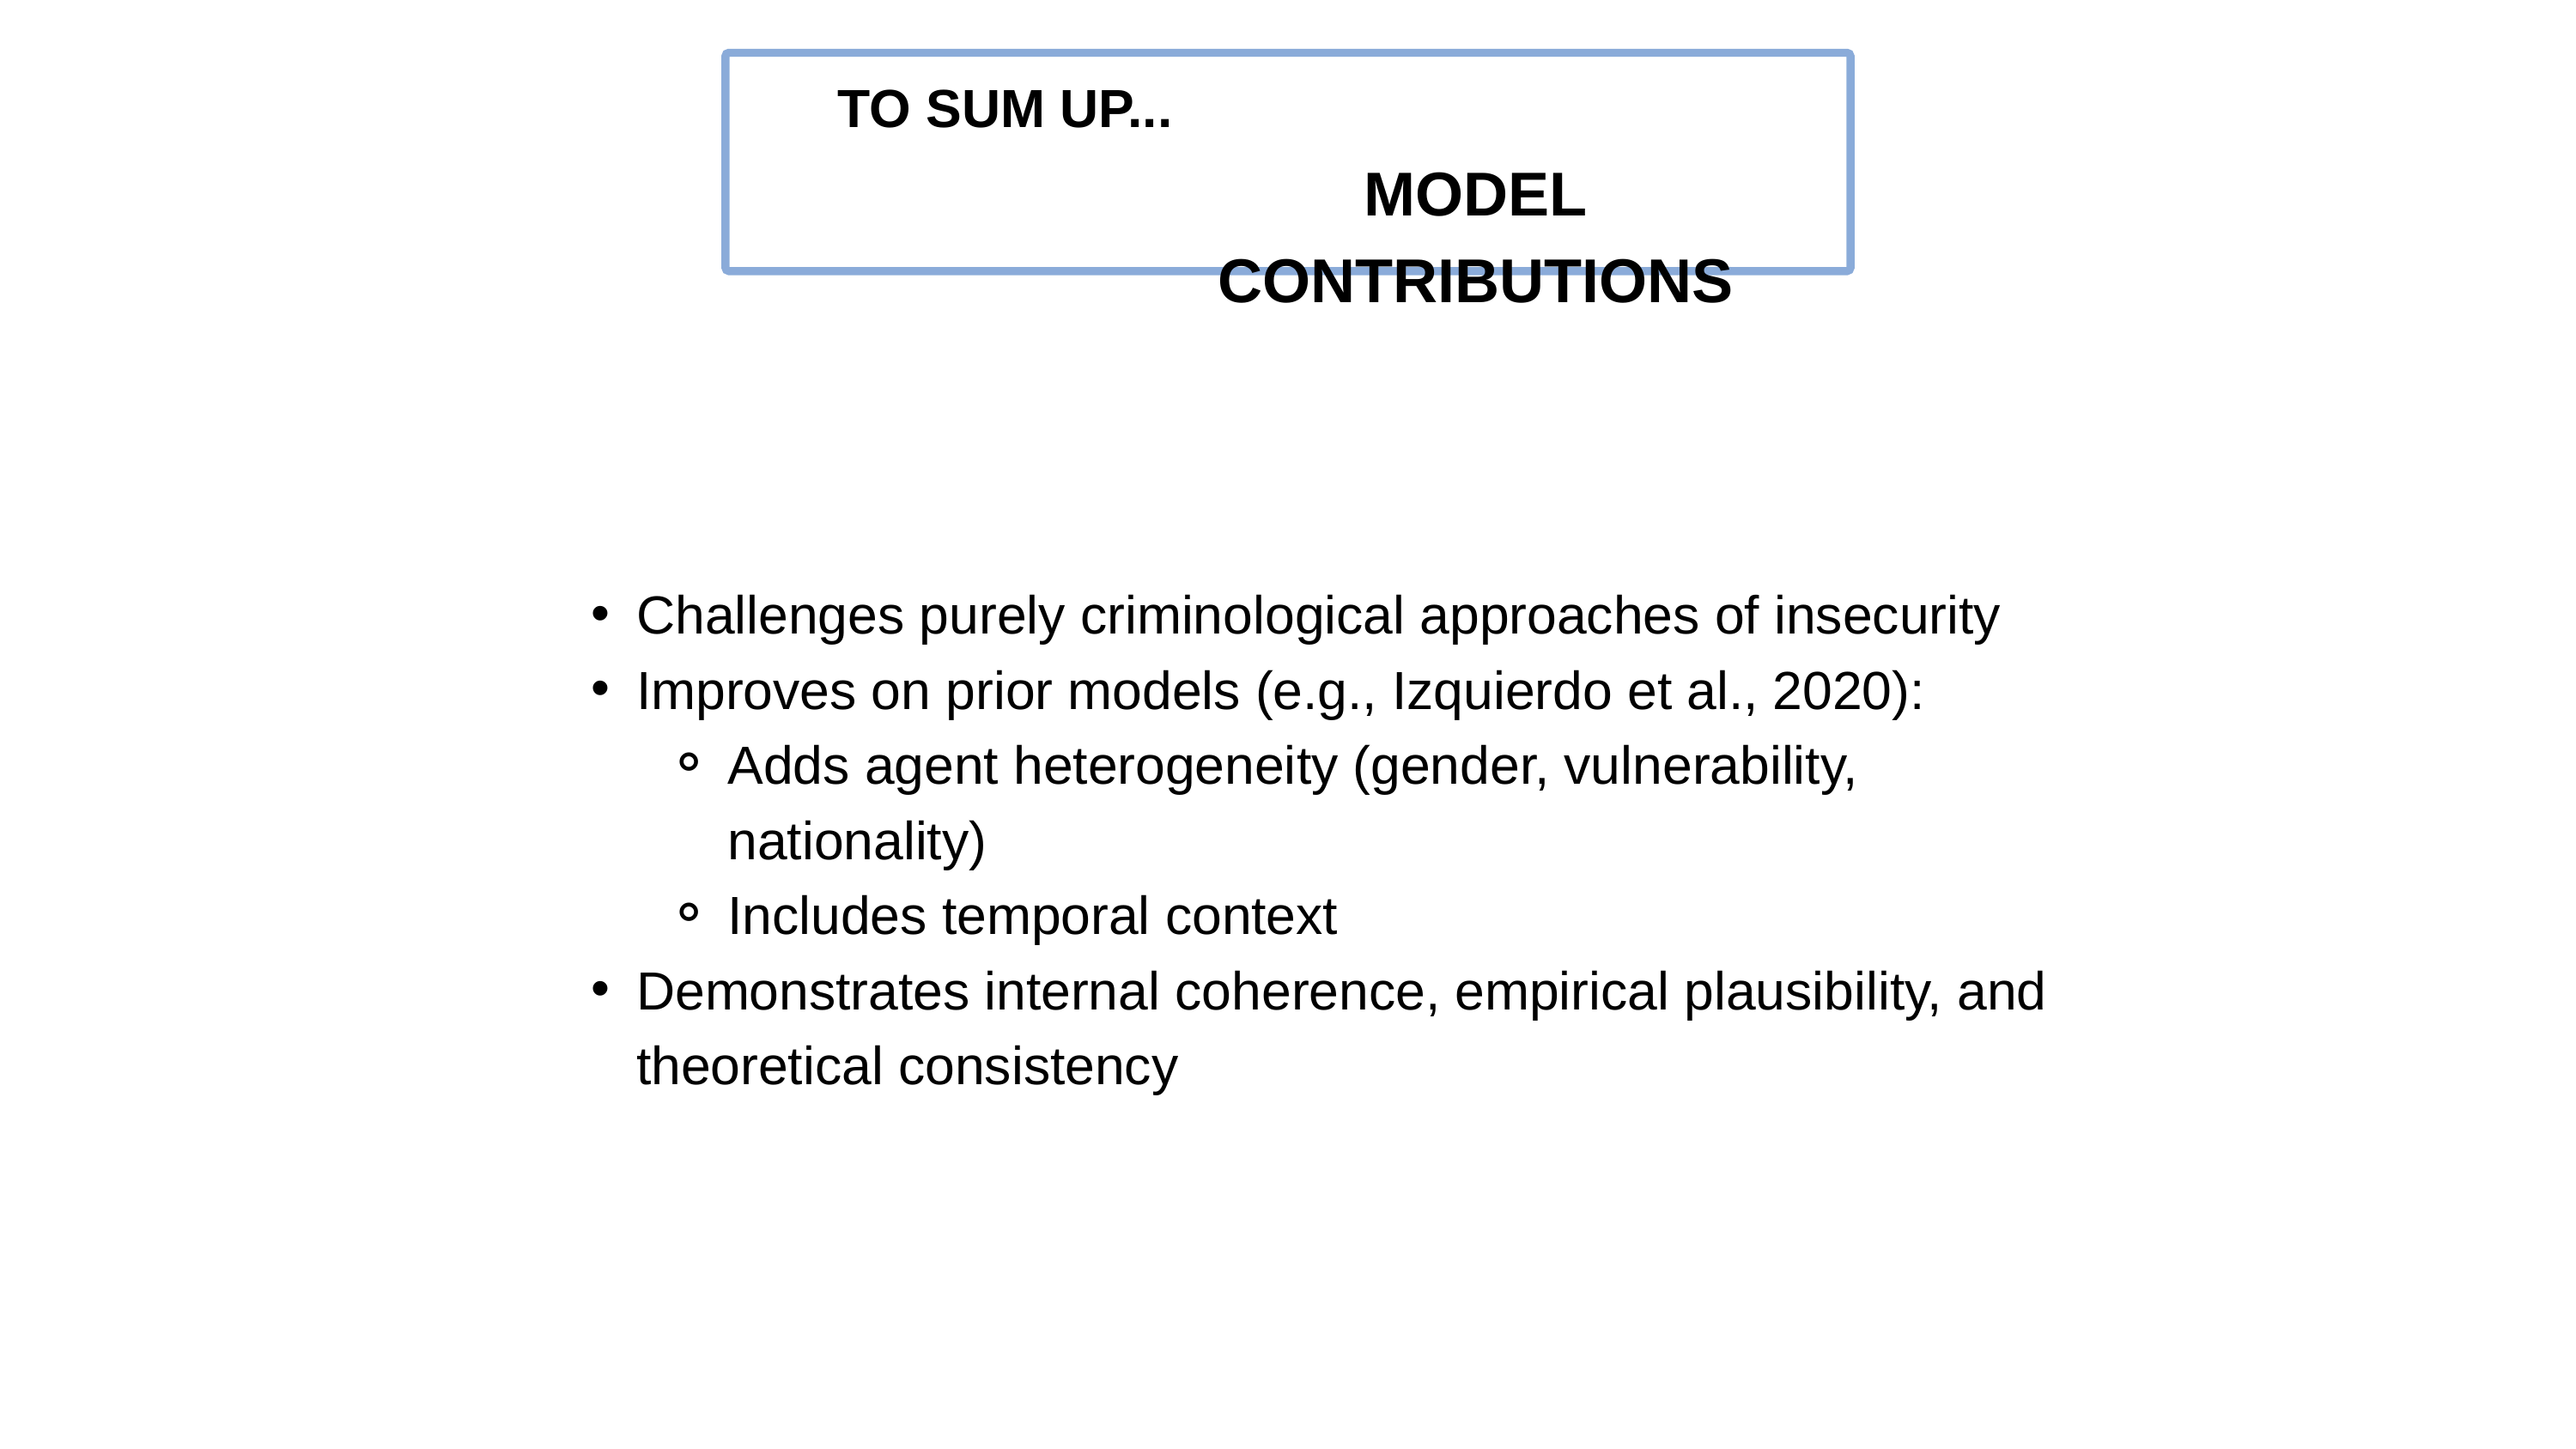

TO SUM UP...
MODEL CONTRIBUTIONS
Challenges purely criminological approaches of insecurity
Improves on prior models (e.g., Izquierdo et al., 2020):
Adds agent heterogeneity (gender, vulnerability, nationality)
Includes temporal context
Demonstrates internal coherence, empirical plausibility, and theoretical consistency